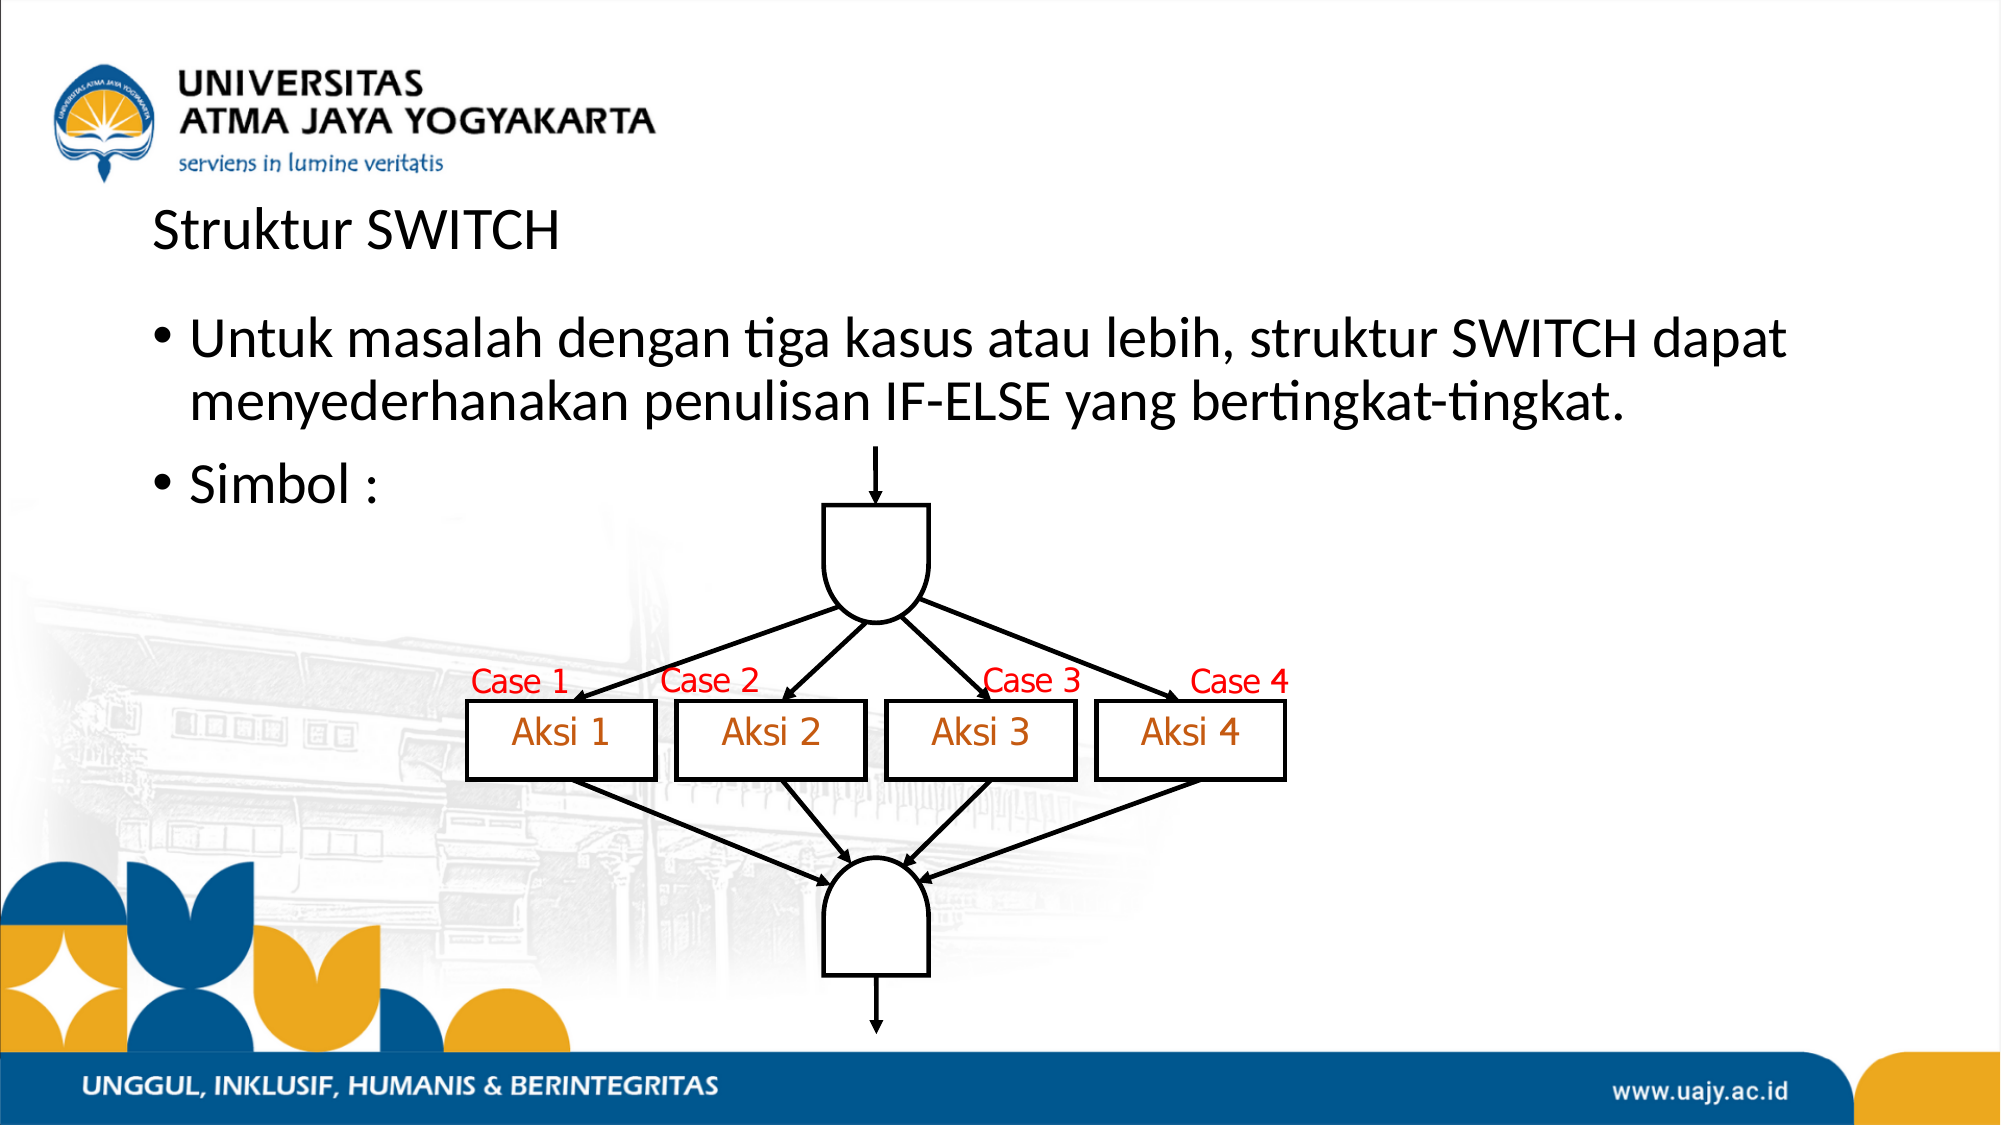

# Struktur SWITCH
Untuk masalah dengan tiga kasus atau lebih, struktur SWITCH dapat menyederhanakan penulisan IF-ELSE yang bertingkat-tingkat.
Simbol :

Case 2
Case 3
Aksi 1
Aksi 2
Aksi 3
Aksi 4

Case 1
Case 4